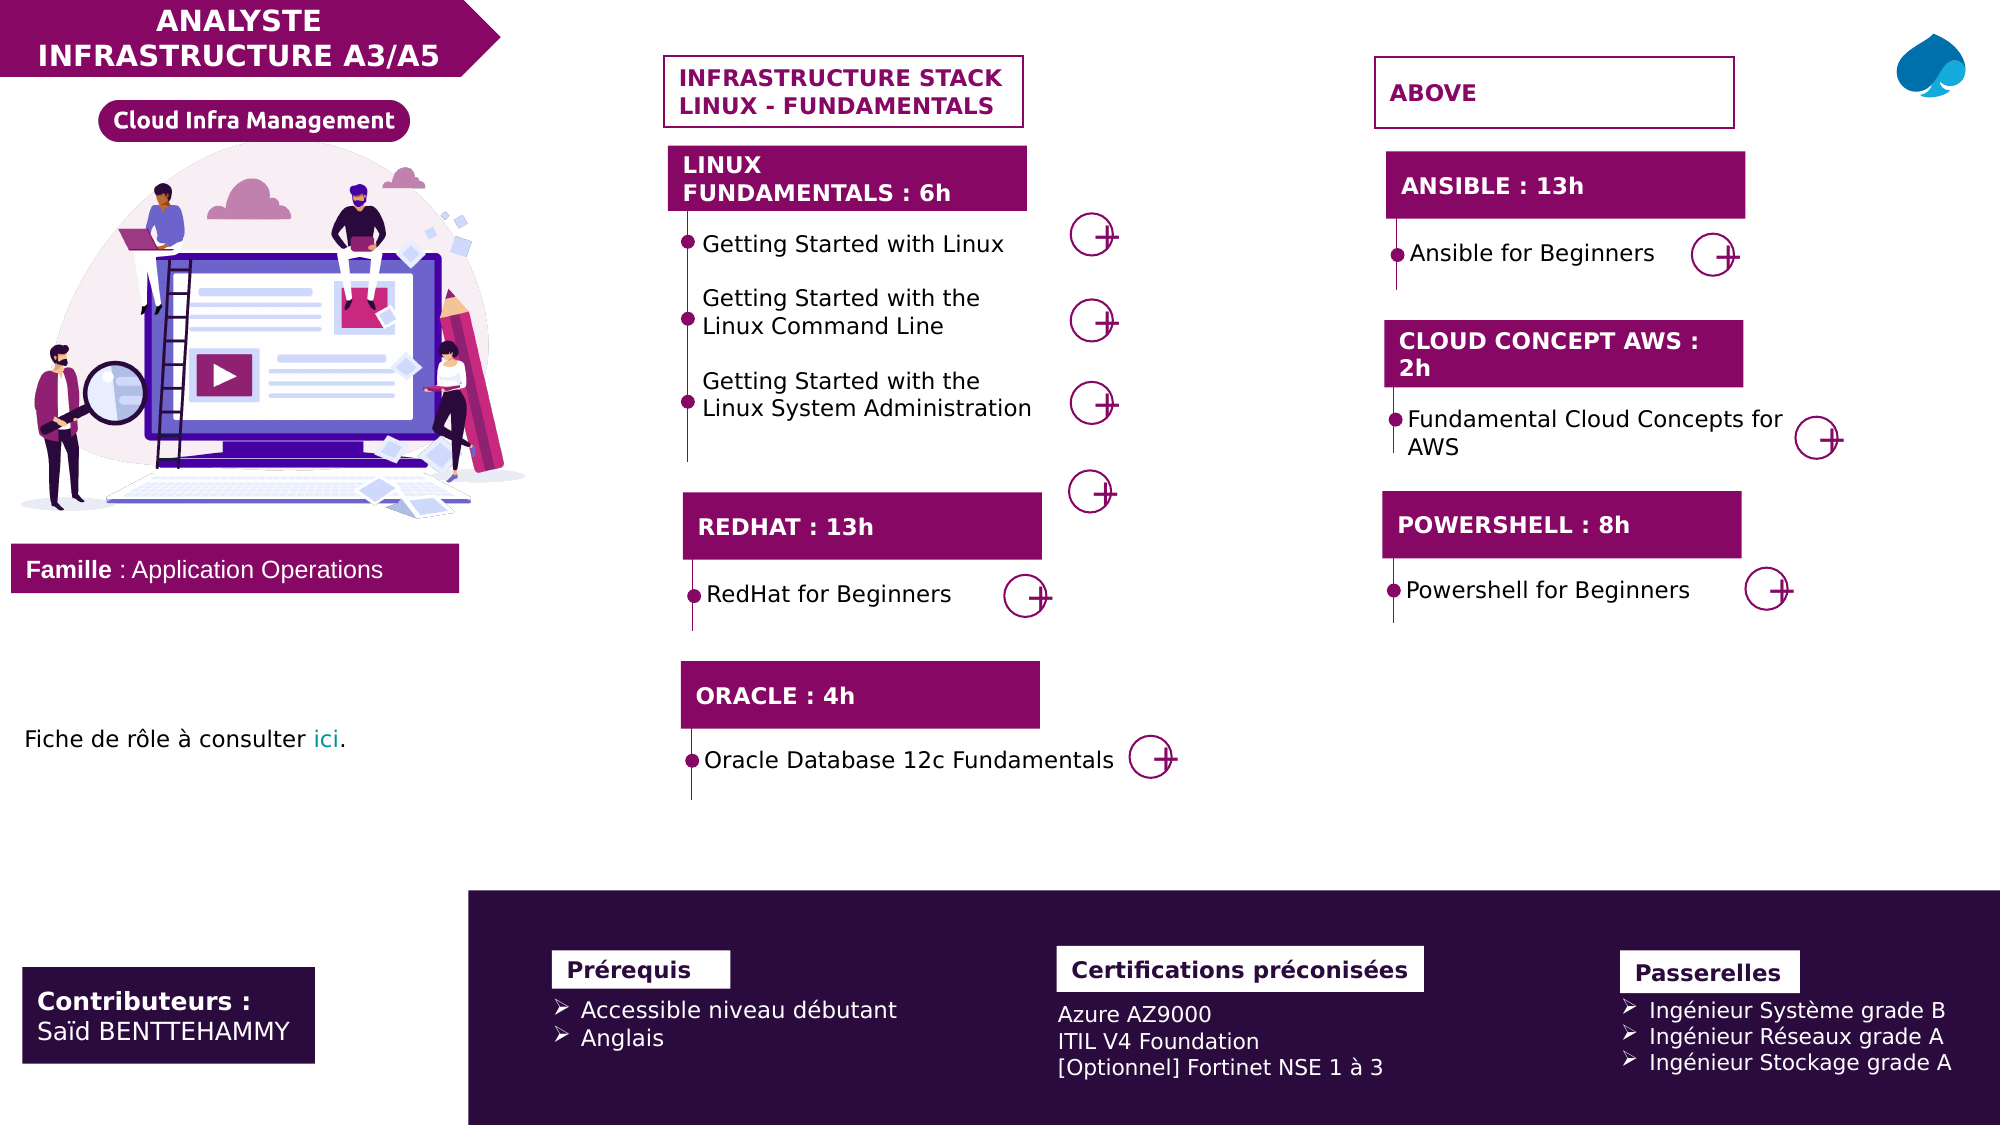

ANALYSTE INFRASTRUCTURE A3/A5
INFRASTRUCTURE STACK LINUX - FUNDAMENTALS
ABOVE
LINUX
FUNDAMENTALS : 6h
ANSIBLE : 13h
+
Getting Started with Linux

Getting Started with the Linux Command Line

Getting Started with the Linux System Administration
Ansible for Beginners
+

+

CLOUD CONCEPT AWS : 2h
+

Fundamental Cloud Concepts for AWS

+
+
POWERSHELL : 8h
REDHAT : 13h
+
Powershell for Beginners
RedHat for Beginners
+

ORACLE : 4h
Fiche de rôle à consulter ici.
+
Oracle Database 12c Fundamentals

Certifications préconisées
Azure AZ9000
ITIL V4 Foundation
[Optionnel] Fortinet NSE 1 à 3
Prérequis
Passerelles
Contributeurs :
Saïd BENTTEHAMMY
Accessible niveau débutant
Anglais
Ingénieur Système grade B
Ingénieur Réseaux grade A
Ingénieur Stockage grade A